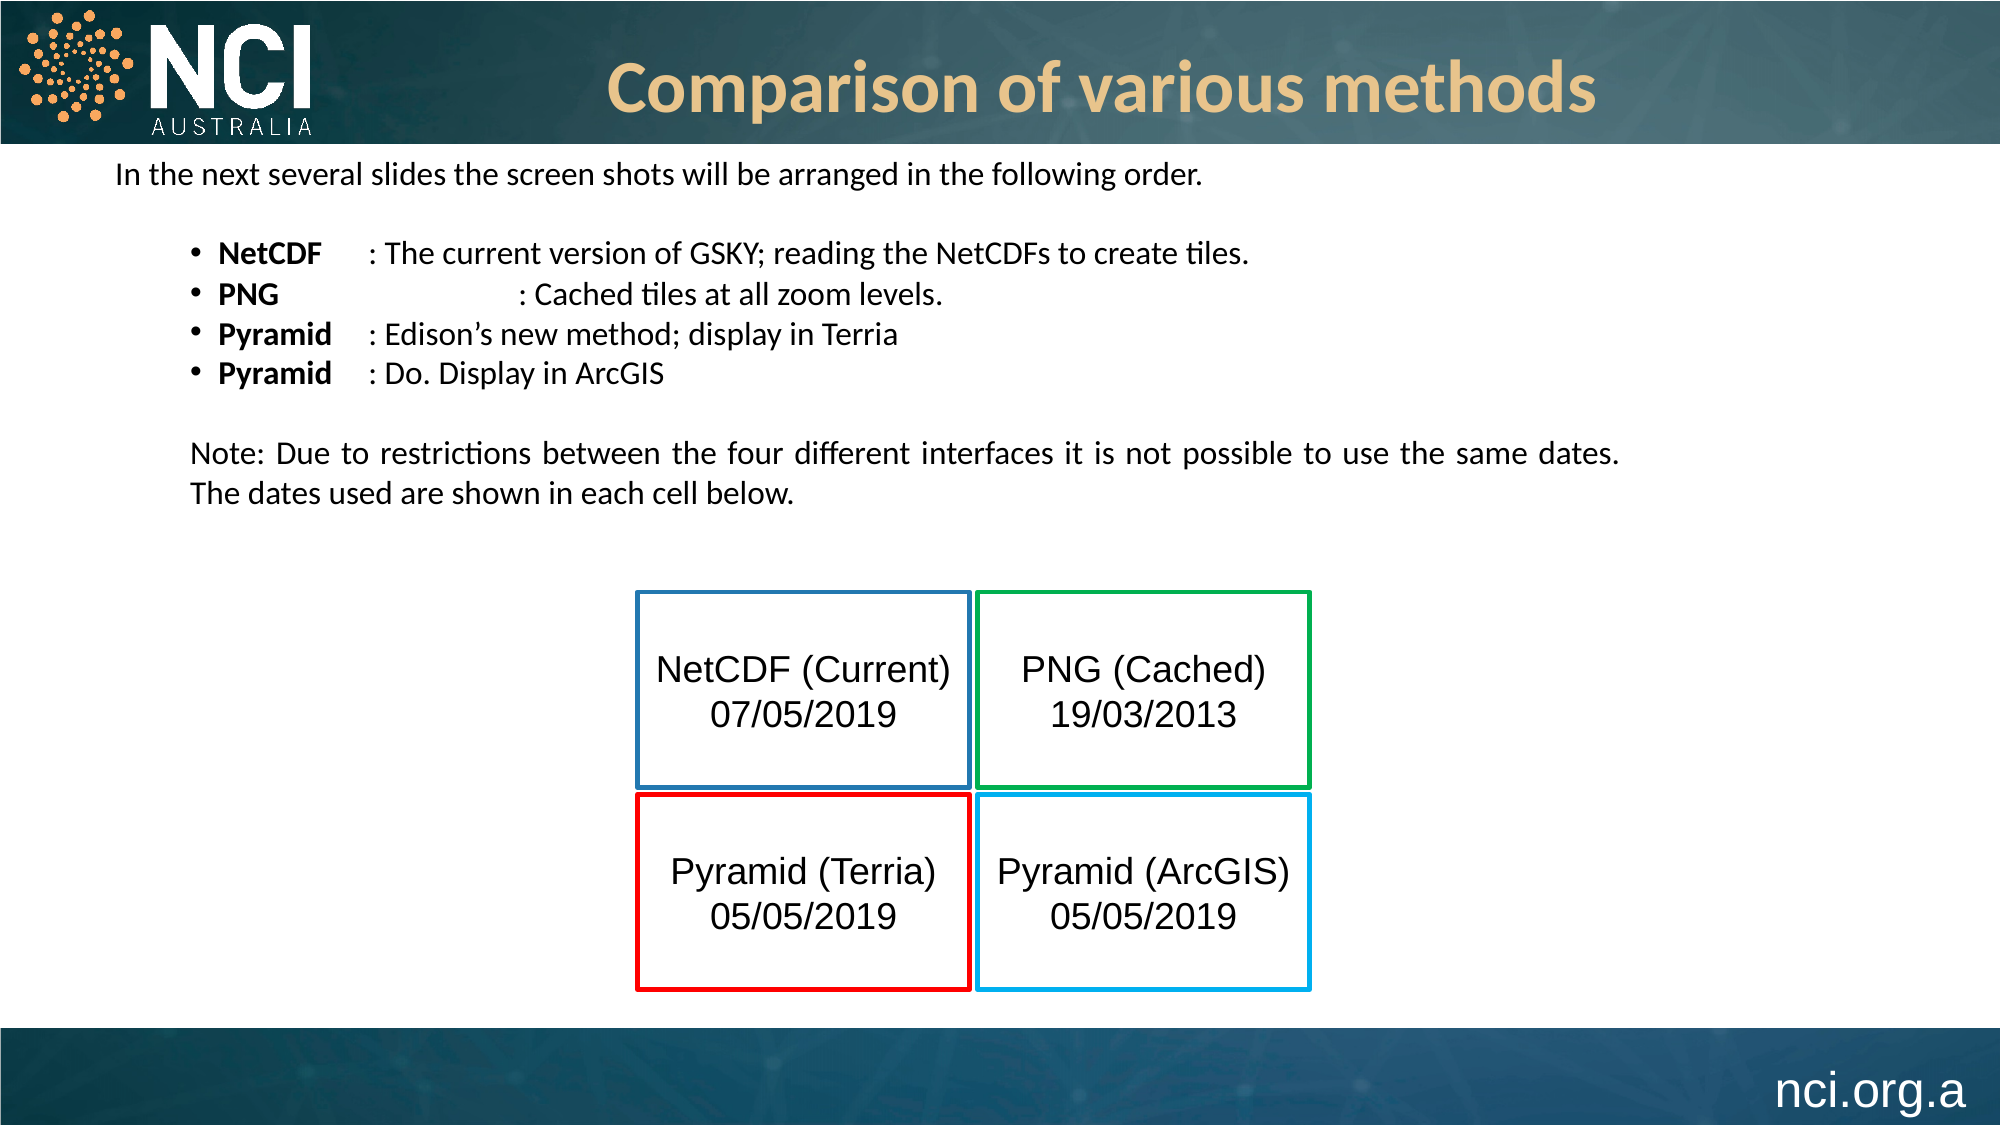

Comparison of various methods
In the next several slides the screen shots will be arranged in the following order.

NetCDF	: The current version of GSKY; reading the NetCDFs to create tiles.
PNG		: Cached tiles at all zoom levels.
Pyramid	: Edison’s new method; display in Terria
Pyramid	: Do. Display in ArcGIS

Note: Due to restrictions between the four different interfaces it is not possible to use the same dates. The dates used are shown in each cell below.

NetCDF (Current)
07/05/2019
PNG (Cached)
19/03/2013
Pyramid (Terria)
05/05/2019
Pyramid (ArcGIS)
05/05/2019
21